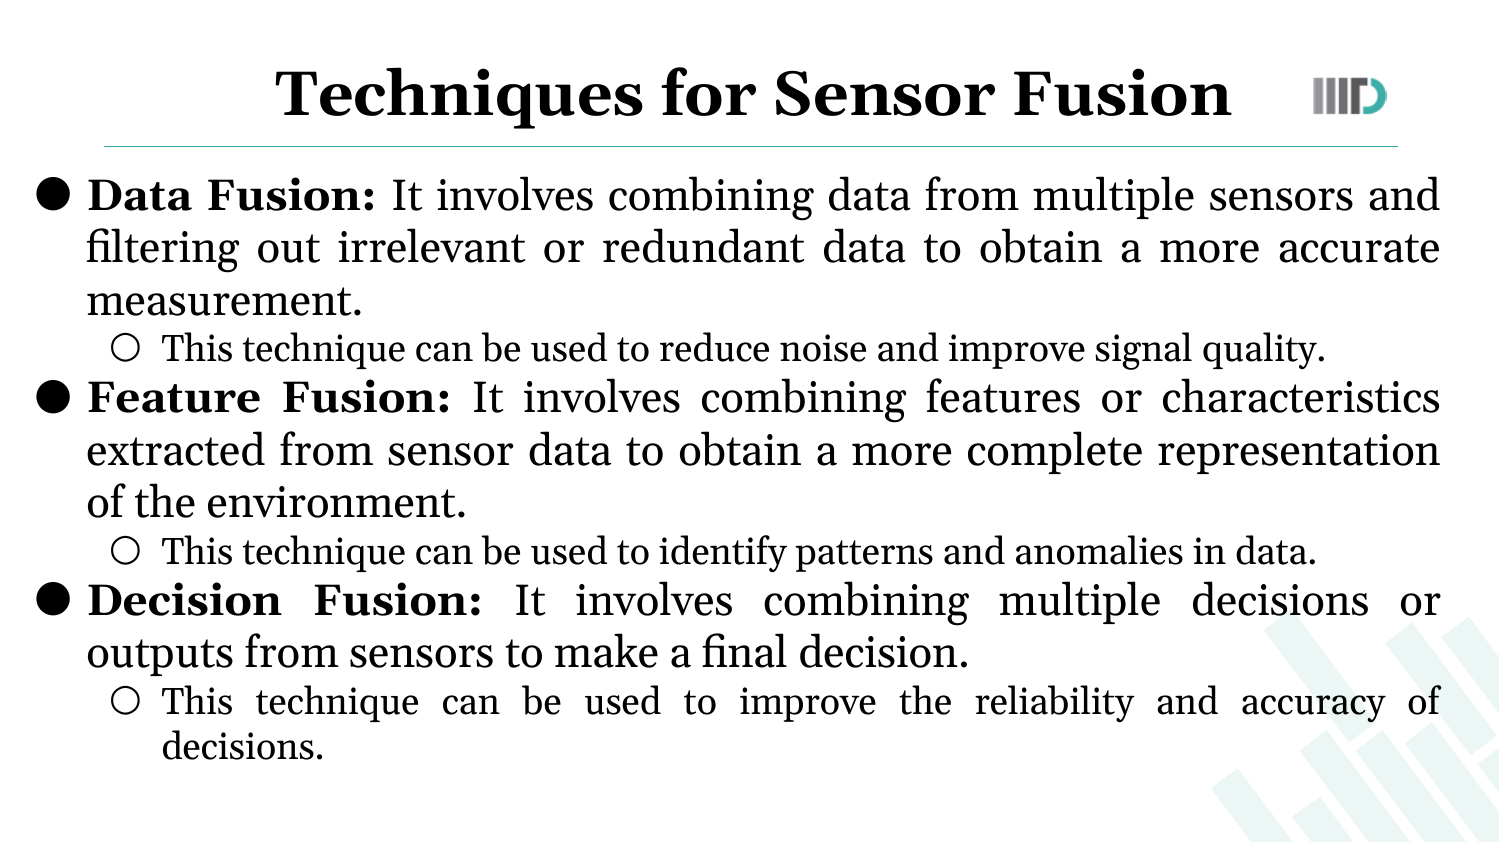

Techniques for Sensor Fusion

Data Fusion: It involves combining data from multiple sensors and filtering out irrelevant or redundant data to obtain a more accurate measurement.
This technique can be used to reduce noise and improve signal quality.
Feature Fusion: It involves combining features or characteristics extracted from sensor data to obtain a more complete representation of the environment.
This technique can be used to identify patterns and anomalies in data.
Decision Fusion: It involves combining multiple decisions or outputs from sensors to make a final decision.
This technique can be used to improve the reliability and accuracy of decisions.